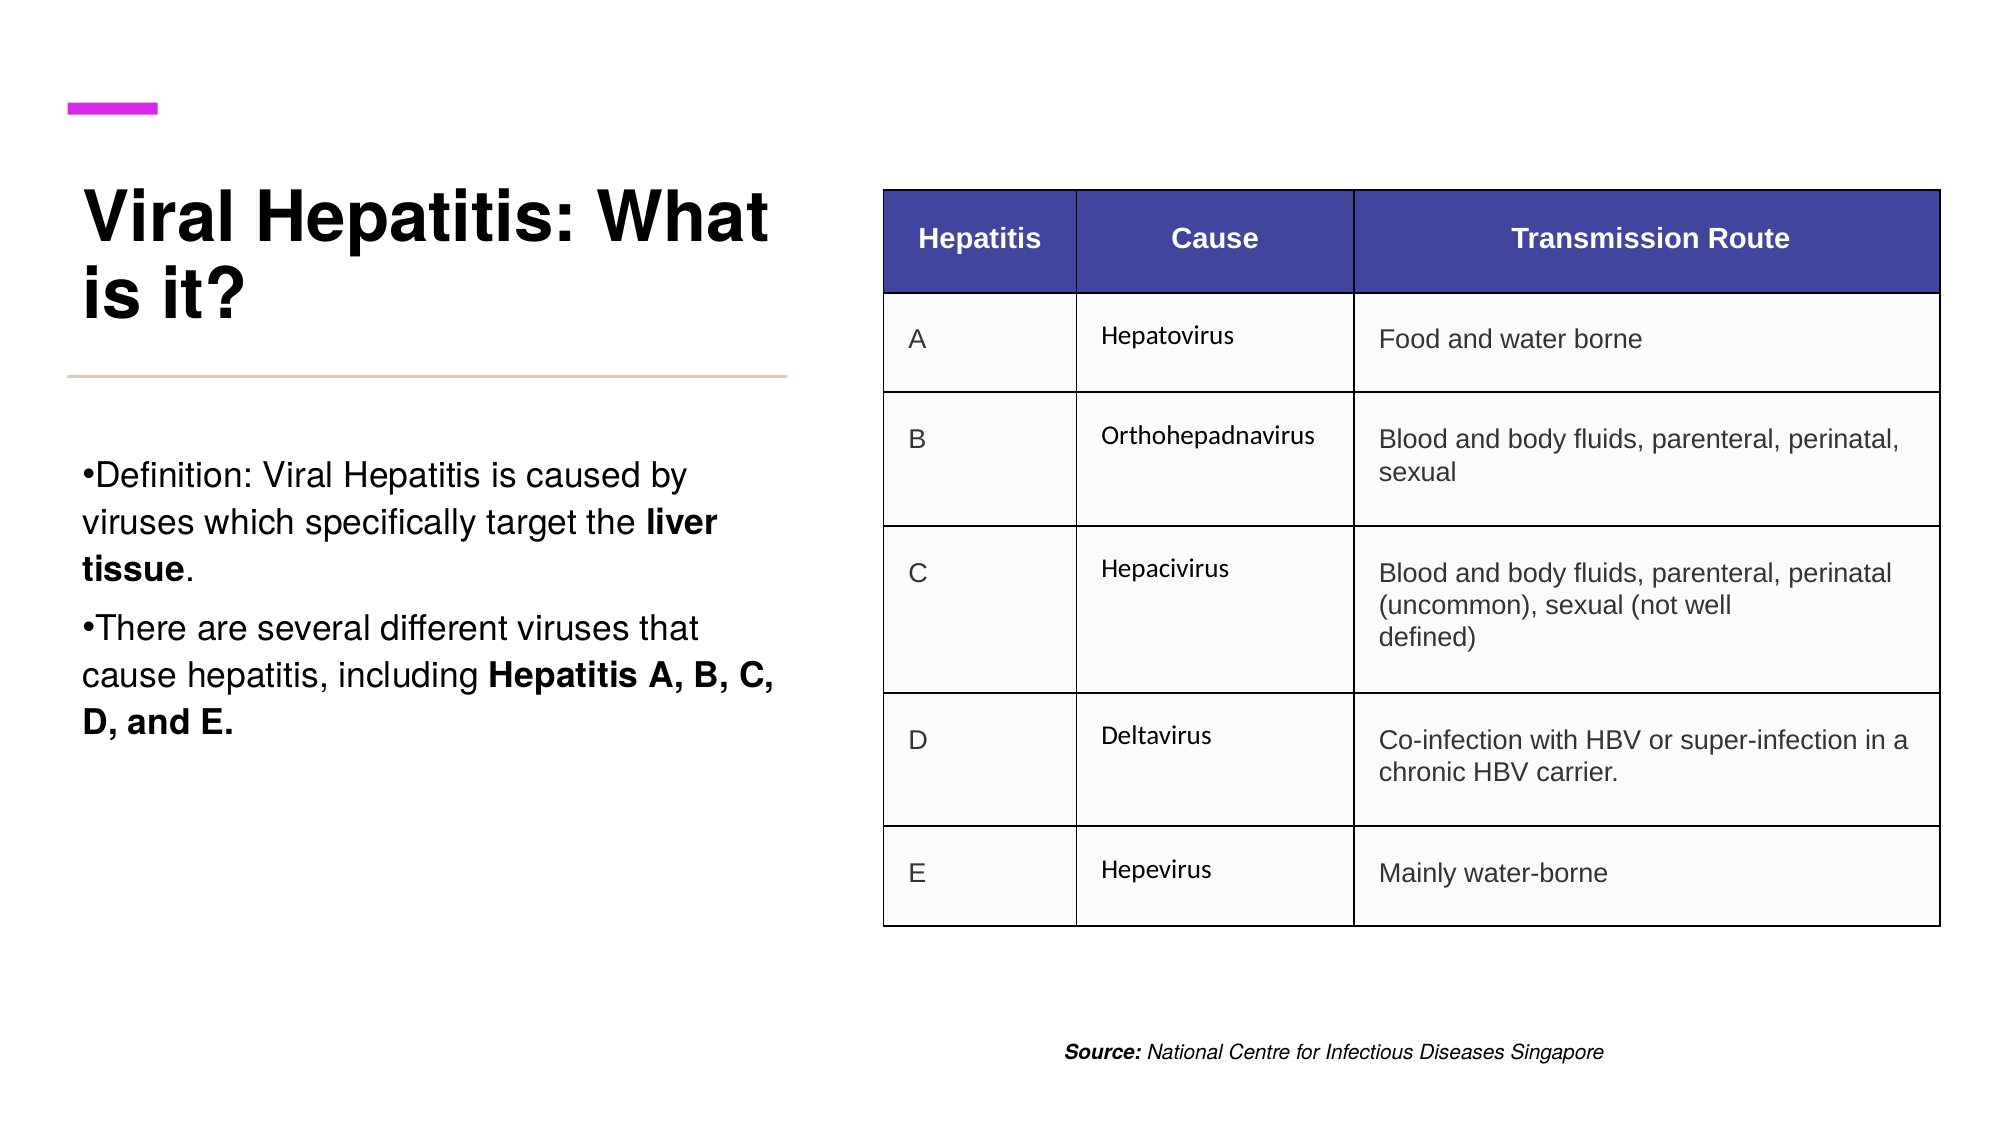

# Viral Hepatitis: What is it?
| Hepatitis | Cause | Transmission Route |
| --- | --- | --- |
| A | Hepatovirus | Food and water borne |
| B | Orthohepadnavirus | Blood and body fluids, parenteral, perinatal, sexual |
| C | Hepacivirus | Blood and body fluids, parenteral, perinatal (uncommon), sexual (not well defined) |
| D | Deltavirus | Co-infection with HBV or super-infection in a chronic HBV carrier. |
| E | Hepevirus | Mainly water-borne |

Definition: Viral Hepatitis is caused by viruses which specifically target the liver tissue.
There are several different viruses that cause hepatitis, including Hepatitis A, B, C, D, and E.
Source: National Centre for Infectious Diseases Singapore